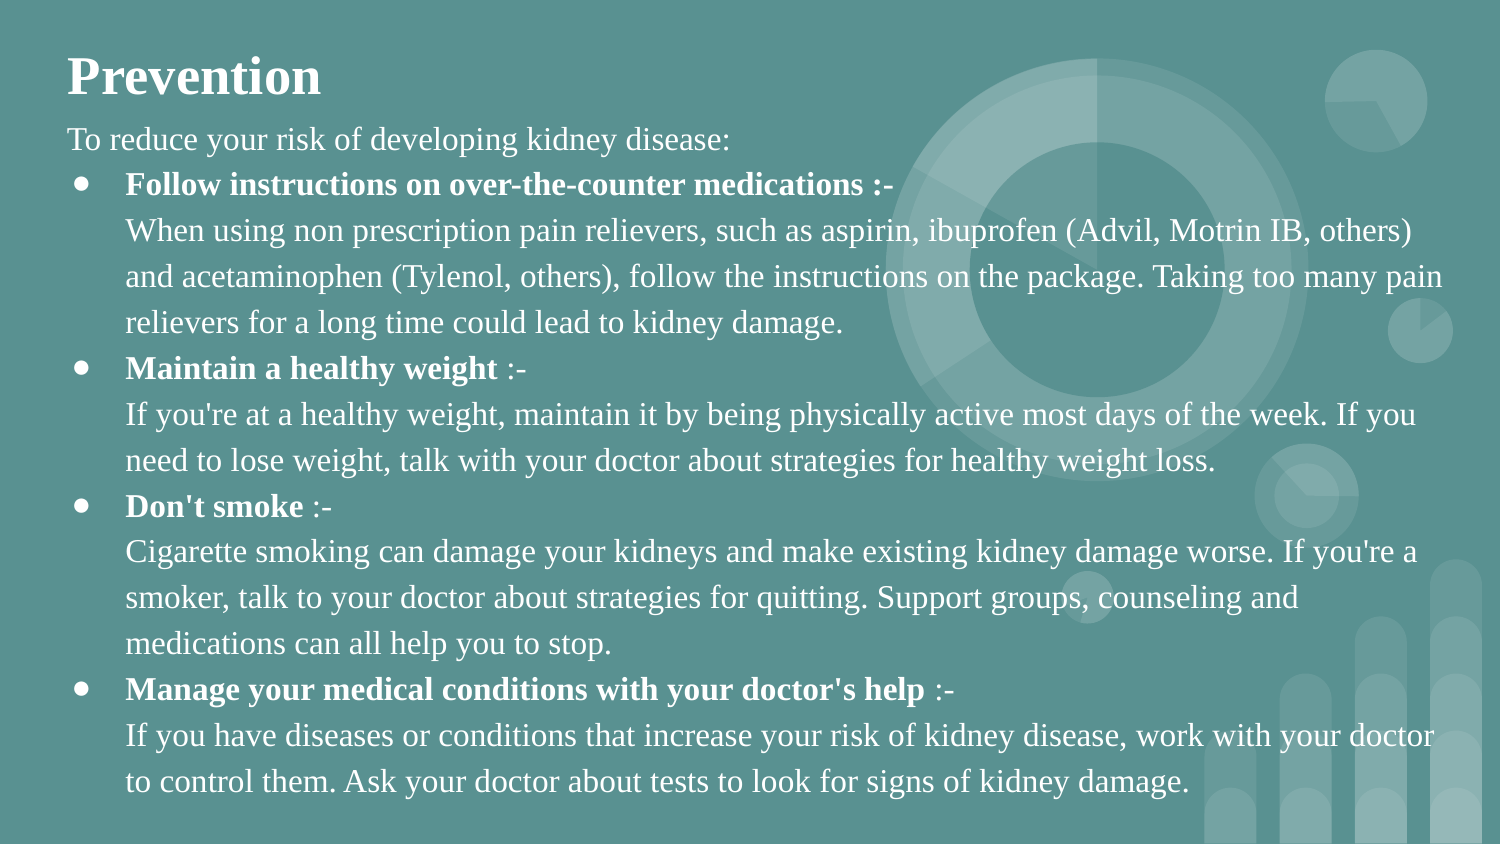

# Prevention
  To reduce your risk of developing kidney disease:
Follow instructions on over-the-counter medications :-
When using non prescription pain relievers, such as aspirin, ibuprofen (Advil, Motrin IB, others) and acetaminophen (Tylenol, others), follow the instructions on the package. Taking too many pain relievers for a long time could lead to kidney damage.
Maintain a healthy weight :-
If you're at a healthy weight, maintain it by being physically active most days of the week. If you need to lose weight, talk with your doctor about strategies for healthy weight loss.
Don't smoke :-
Cigarette smoking can damage your kidneys and make existing kidney damage worse. If you're a smoker, talk to your doctor about strategies for quitting. Support groups, counseling and medications can all help you to stop.
Manage your medical conditions with your doctor's help :-
If you have diseases or conditions that increase your risk of kidney disease, work with your doctor to control them. Ask your doctor about tests to look for signs of kidney damage.